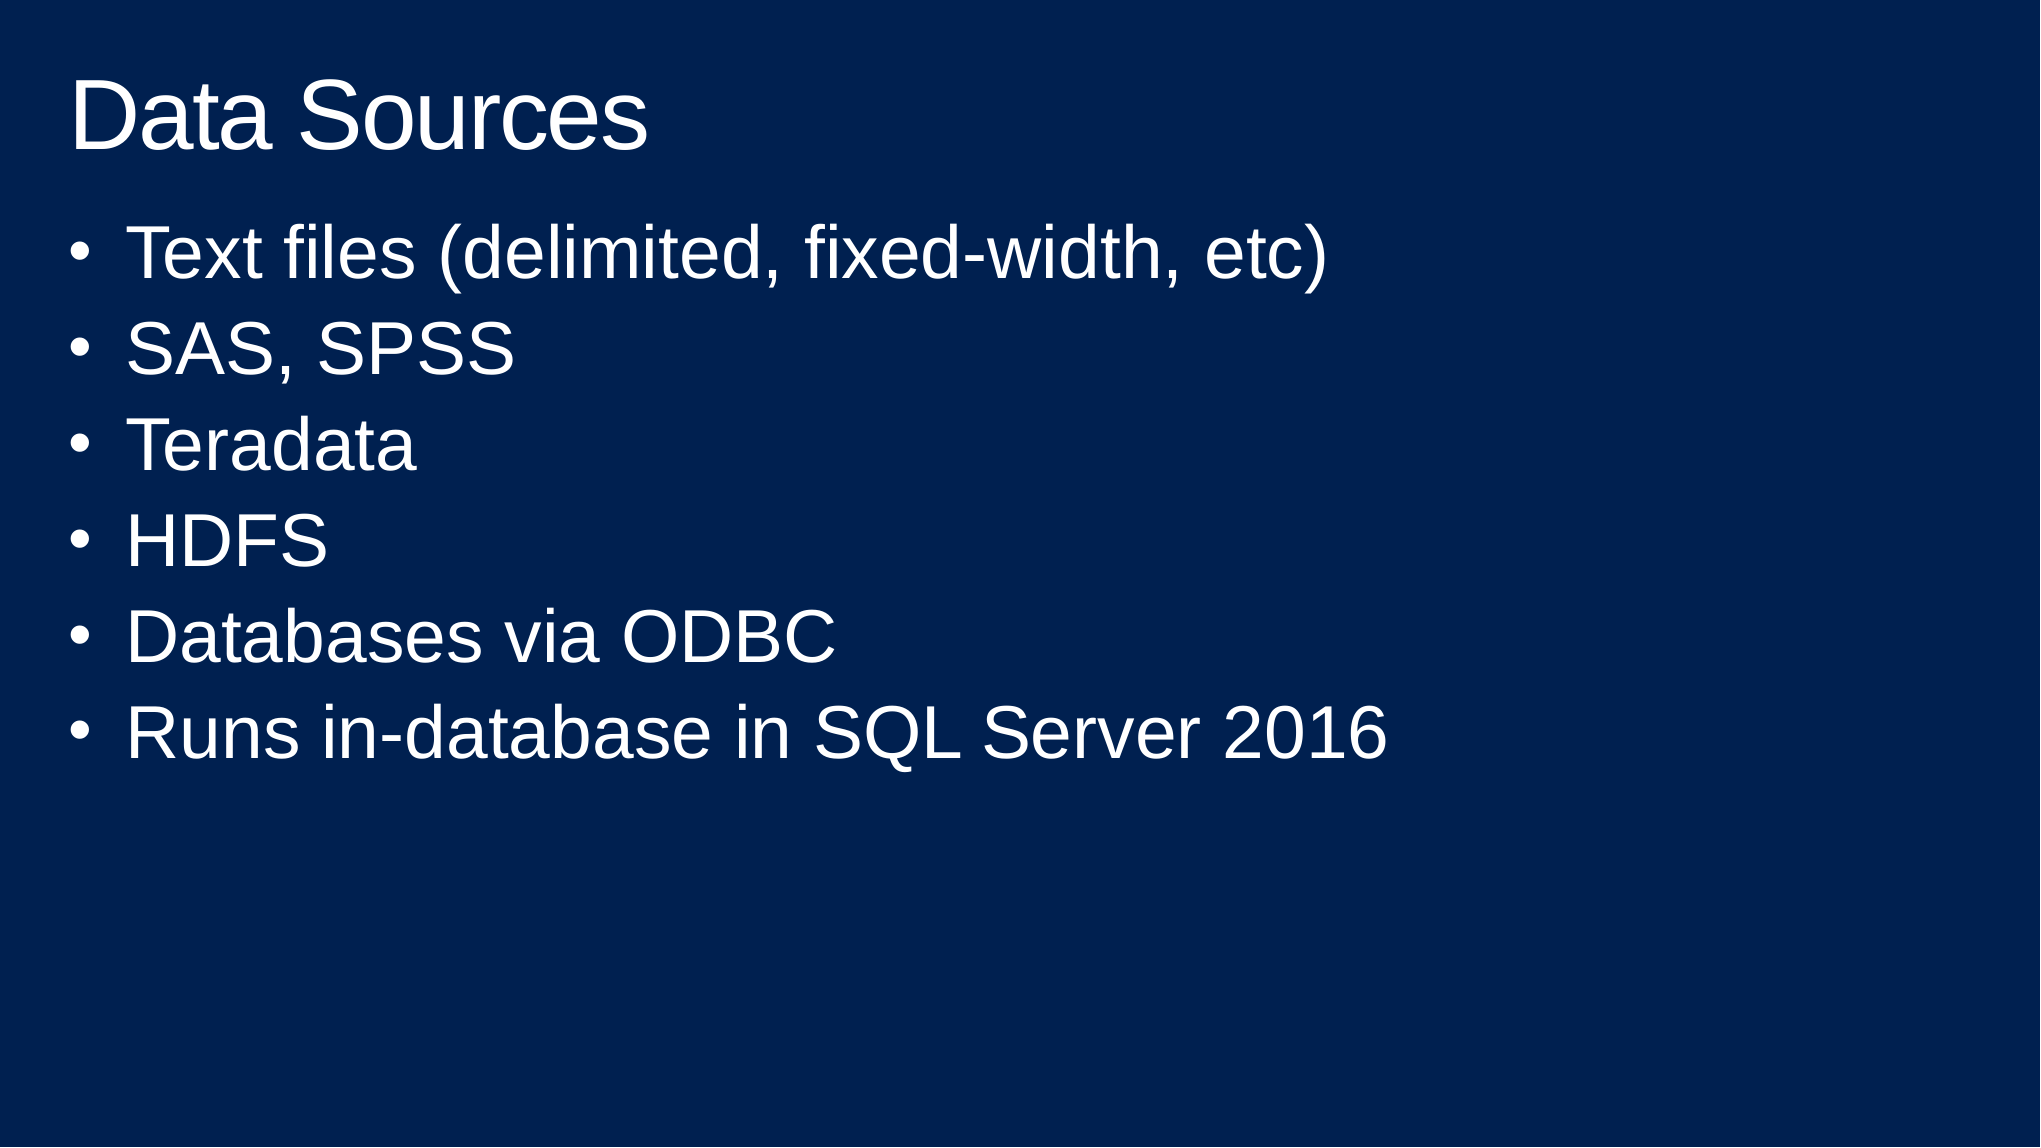

# Data Sources
Text files (delimited, fixed-width, etc)
SAS, SPSS
Teradata
HDFS
Databases via ODBC
Runs in-database in SQL Server 2016